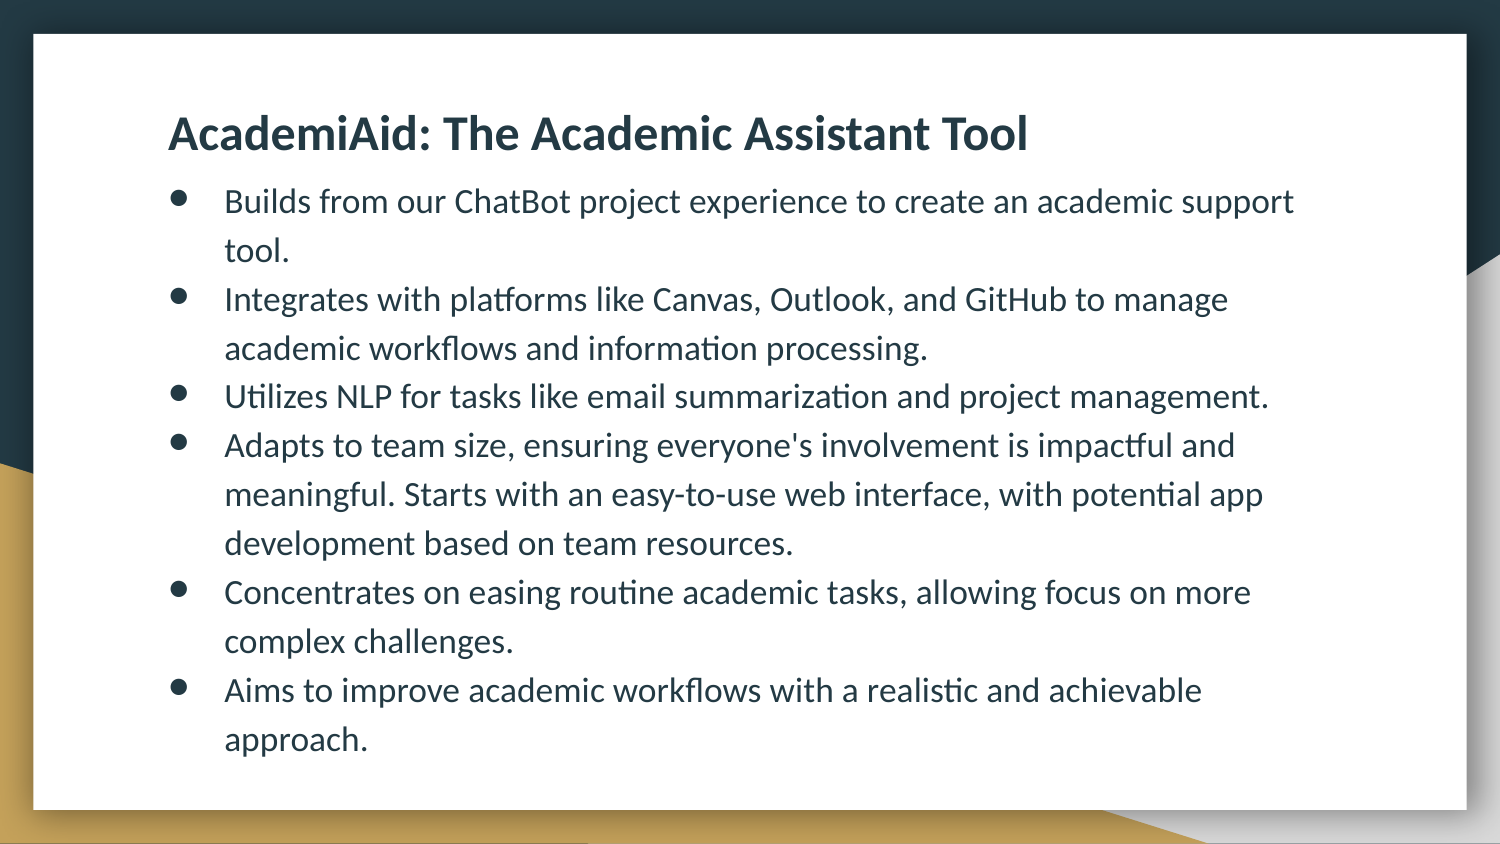

AcademiAid: The Academic Assistant Tool

Builds from our ChatBot project experience to create an academic support tool.
Integrates with platforms like Canvas, Outlook, and GitHub to manage academic workflows and information processing.
Utilizes NLP for tasks like email summarization and project management.
Adapts to team size, ensuring everyone's involvement is impactful and meaningful. Starts with an easy-to-use web interface, with potential app development based on team resources.
Concentrates on easing routine academic tasks, allowing focus on more complex challenges.
Aims to improve academic workflows with a realistic and achievable approach.